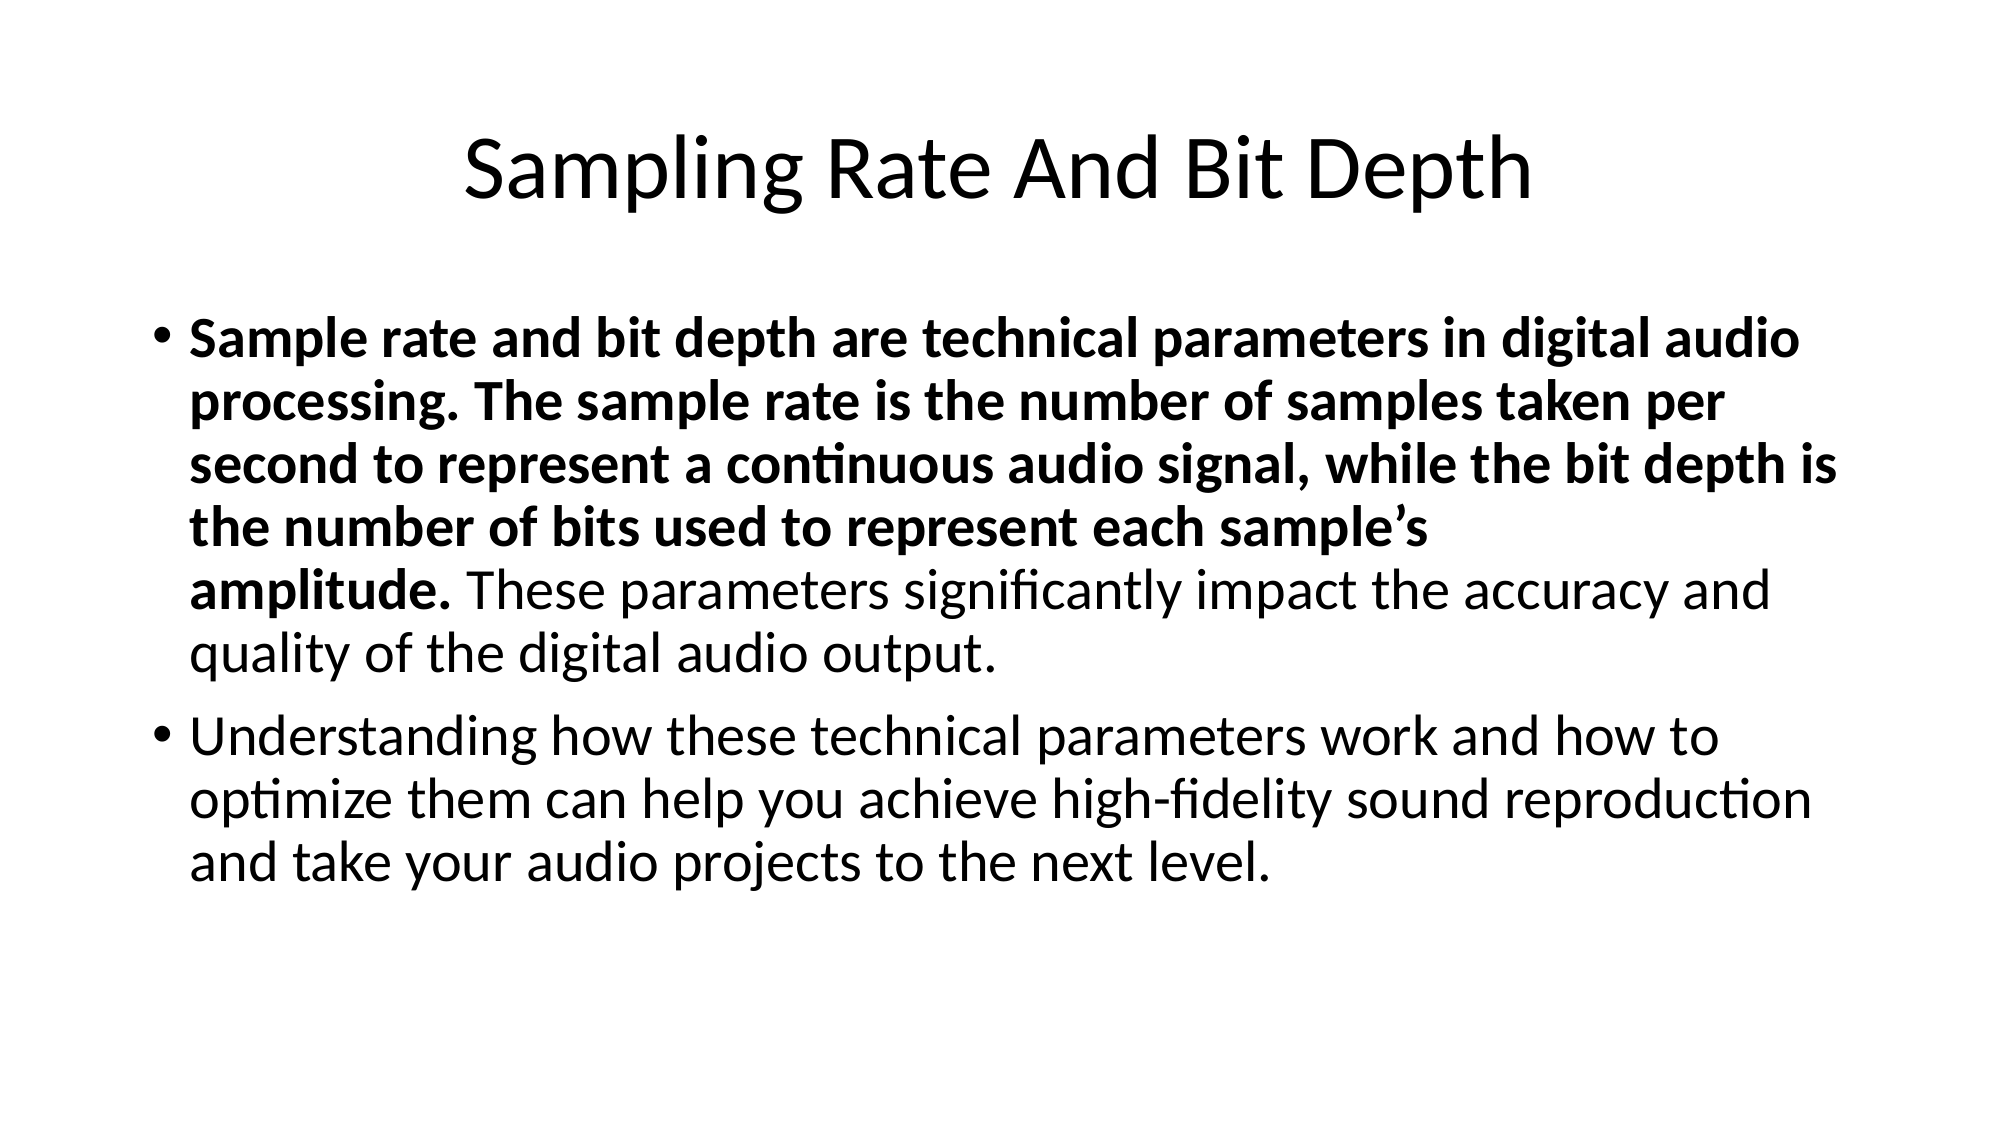

# Sampling Rate And Bit Depth
Sample rate and bit depth are technical parameters in digital audio processing. The sample rate is the number of samples taken per second to represent a continuous audio signal, while the bit depth is the number of bits used to represent each sample’s amplitude. These parameters significantly impact the accuracy and quality of the digital audio output.
Understanding how these technical parameters work and how to optimize them can help you achieve high-fidelity sound reproduction and take your audio projects to the next level.